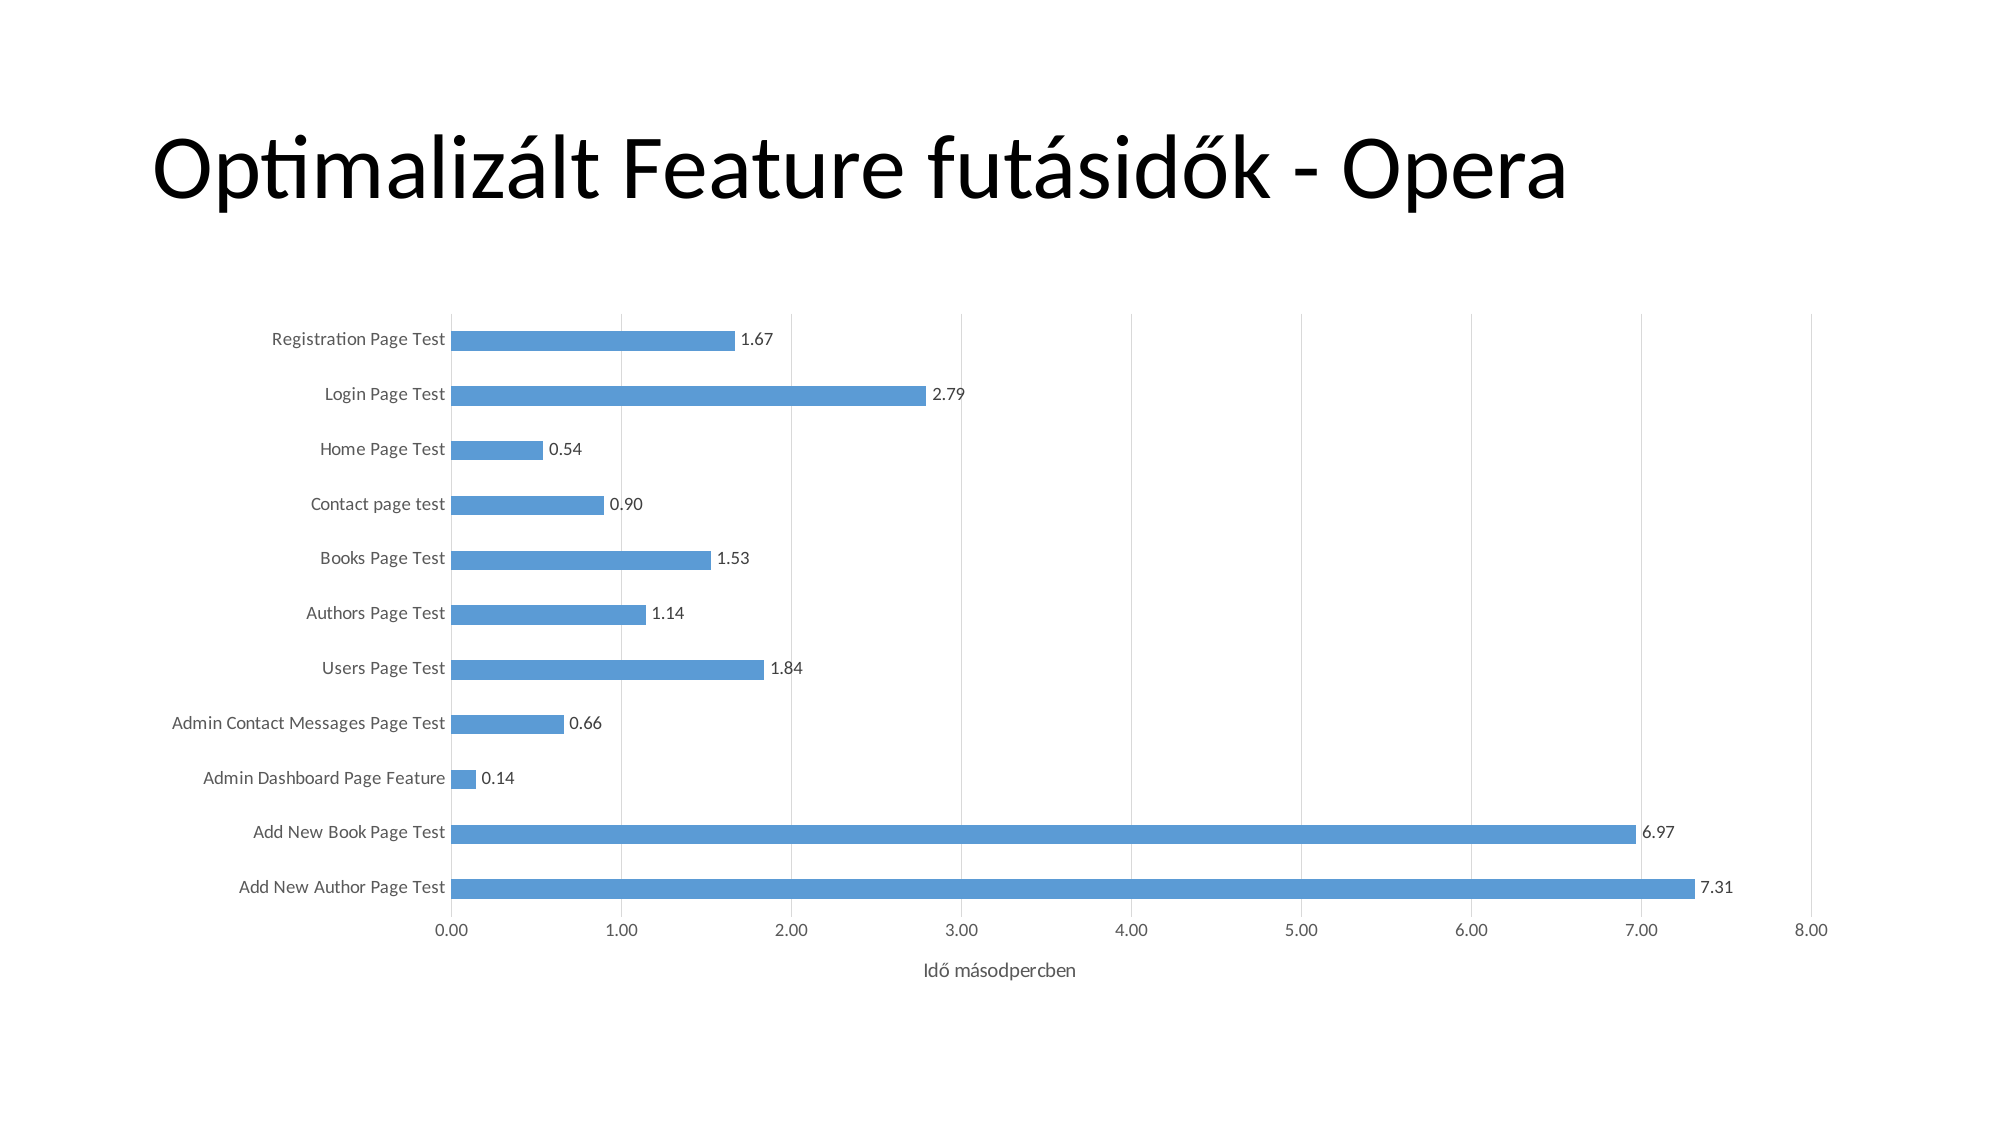

# Optimalizált Feature futásidők - Opera

### Chart

| Category |  |
|---|---|
| Add New Author Page Test | 7.31309897499999 |
| Add New Book Page Test | 6.96968615999999 |
| Admin Dashboard Page Feature | 0.143404053999999 |
| Admin Contact Messages Page Test | 0.660179961499999 |
| Users Page Test | 1.83912913499999 |
| Authors Page Test | 1.14287782 |
| Books Page Test | 1.526101485 |
| Contact page test | 0.897957958499999 |
| Home Page Test | 0.5410691425 |
| Login Page Test | 2.794528185 |
| Registration Page Test | 1.66583289999999 |